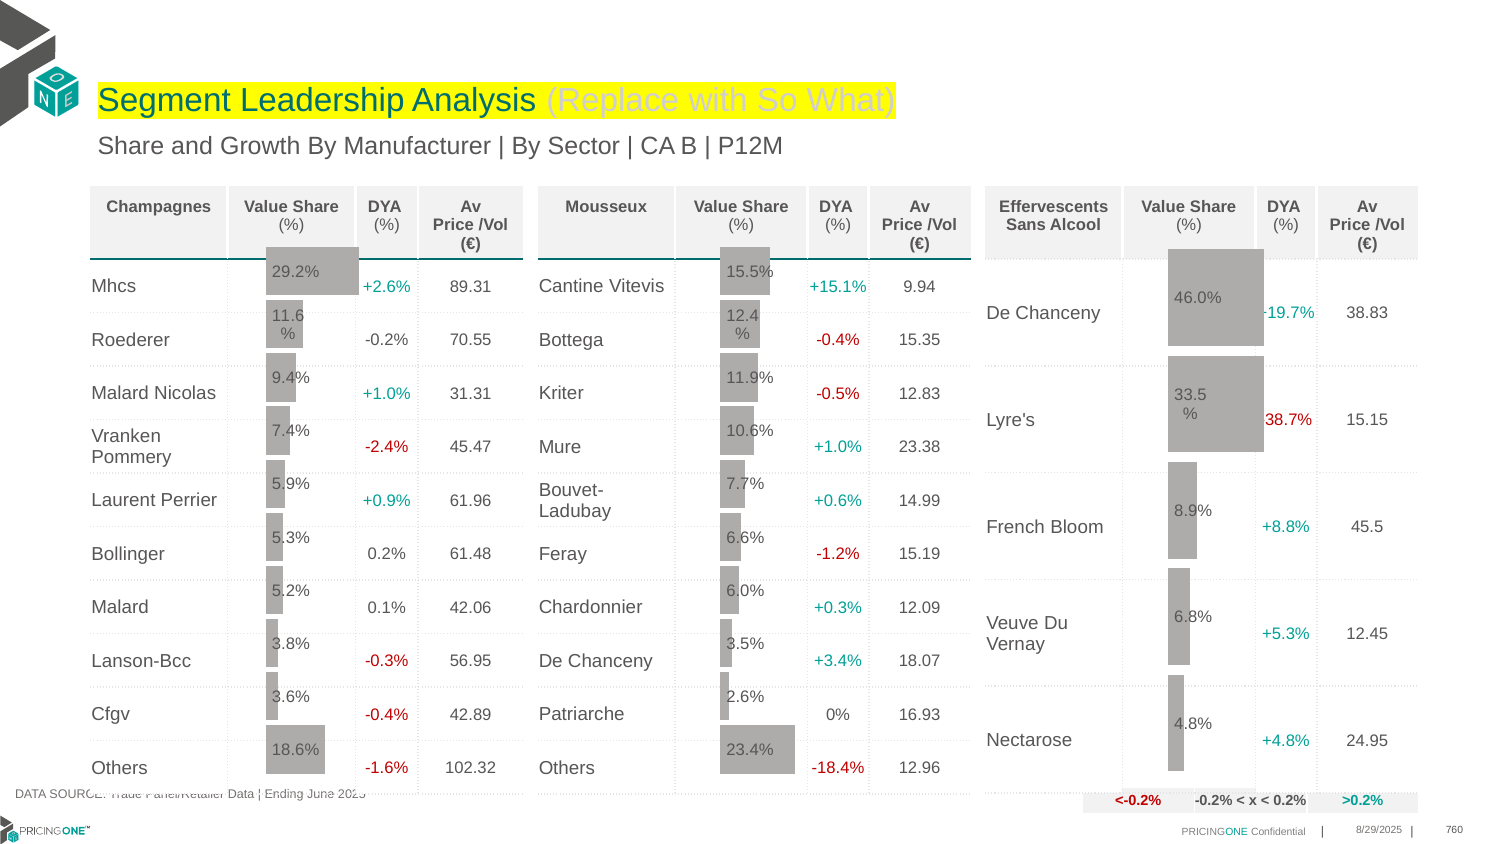

# Segment Leadership Analysis (Replace with So What)
Share and Growth By Manufacturer | By Sector | CA B | P12M
| Mousseux | Value Share (%) | DYA (%) | Av Price /Vol (€) |
| --- | --- | --- | --- |
| Cantine Vitevis |  | +15.1% | 9.94 |
| Bottega |  | -0.4% | 15.35 |
| Kriter |  | -0.5% | 12.83 |
| Mure |  | +1.0% | 23.38 |
| Bouvet-Ladubay |  | +0.6% | 14.99 |
| Feray |  | -1.2% | 15.19 |
| Chardonnier |  | +0.3% | 12.09 |
| De Chanceny |  | +3.4% | 18.07 |
| Patriarche |  | 0% | 16.93 |
| Others |  | -18.4% | 12.96 |
| Champagnes | Value Share (%) | DYA (%) | Av Price /Vol (€) |
| --- | --- | --- | --- |
| Mhcs |  | +2.6% | 89.31 |
| Roederer |  | -0.2% | 70.55 |
| Malard Nicolas |  | +1.0% | 31.31 |
| Vranken Pommery |  | -2.4% | 45.47 |
| Laurent Perrier |  | +0.9% | 61.96 |
| Bollinger |  | 0.2% | 61.48 |
| Malard |  | 0.1% | 42.06 |
| Lanson-Bcc |  | -0.3% | 56.95 |
| Cfgv |  | -0.4% | 42.89 |
| Others |  | -1.6% | 102.32 |
| Effervescents Sans Alcool | Value Share (%) | DYA (%) | Av Price /Vol (€) |
| --- | --- | --- | --- |
| De Chanceny |  | +19.7% | 38.83 |
| Lyre's |  | -38.7% | 15.15 |
| French Bloom |  | +8.8% | 45.5 |
| Veuve Du Vernay |  | +5.3% | 12.45 |
| Nectarose |  | +4.8% | 24.95 |

### Chart

| Category | Champagnes | CA B |
|---|---|
| None | 0.2921361196727871 |

### Chart

| Category | Mousseux | CA B |
|---|---|
| None | 0.154534335349733 |

### Chart

| Category | Effervescents Sans Alcool | CA B |
|---|---|
| None | 0.4597352894275235 |
DATA SOURCE: Trade Panel/Retailer Data | Ending June 2025
| <-0.2% | -0.2% < x < 0.2% | >0.2% |
| --- | --- | --- |

8/29/2025
760